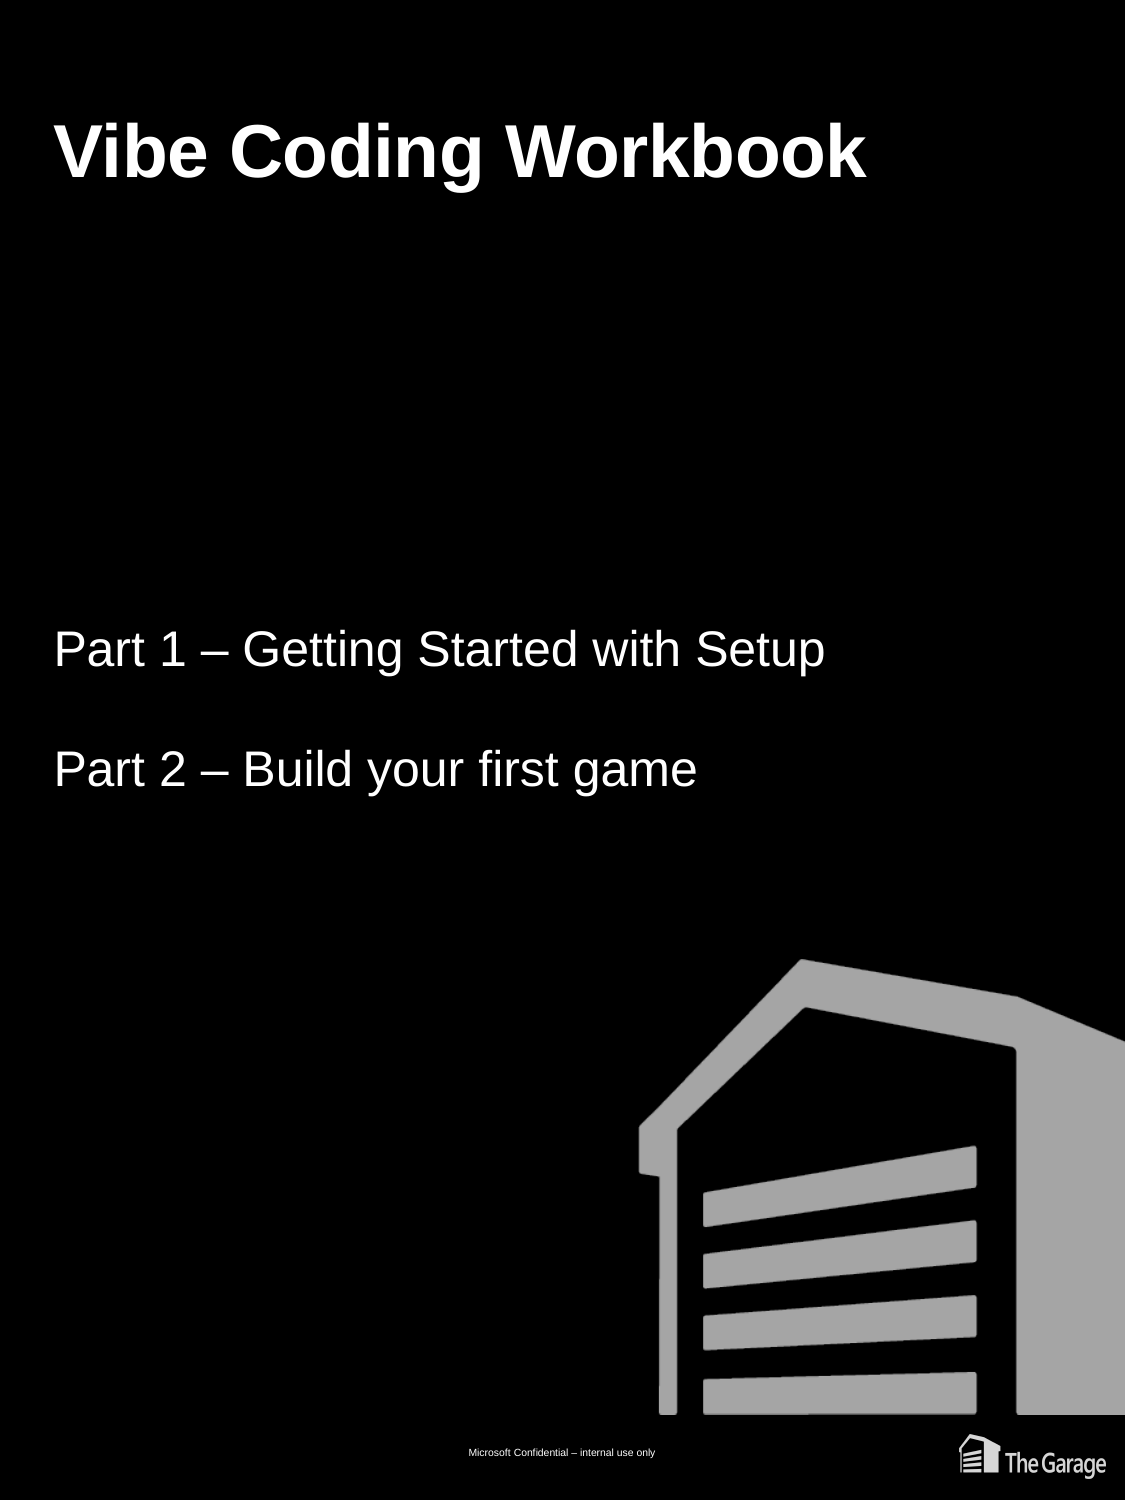

# Vibe Coding Workbook
Part 1 – Getting Started with Setup

Part 2 – Build your first game